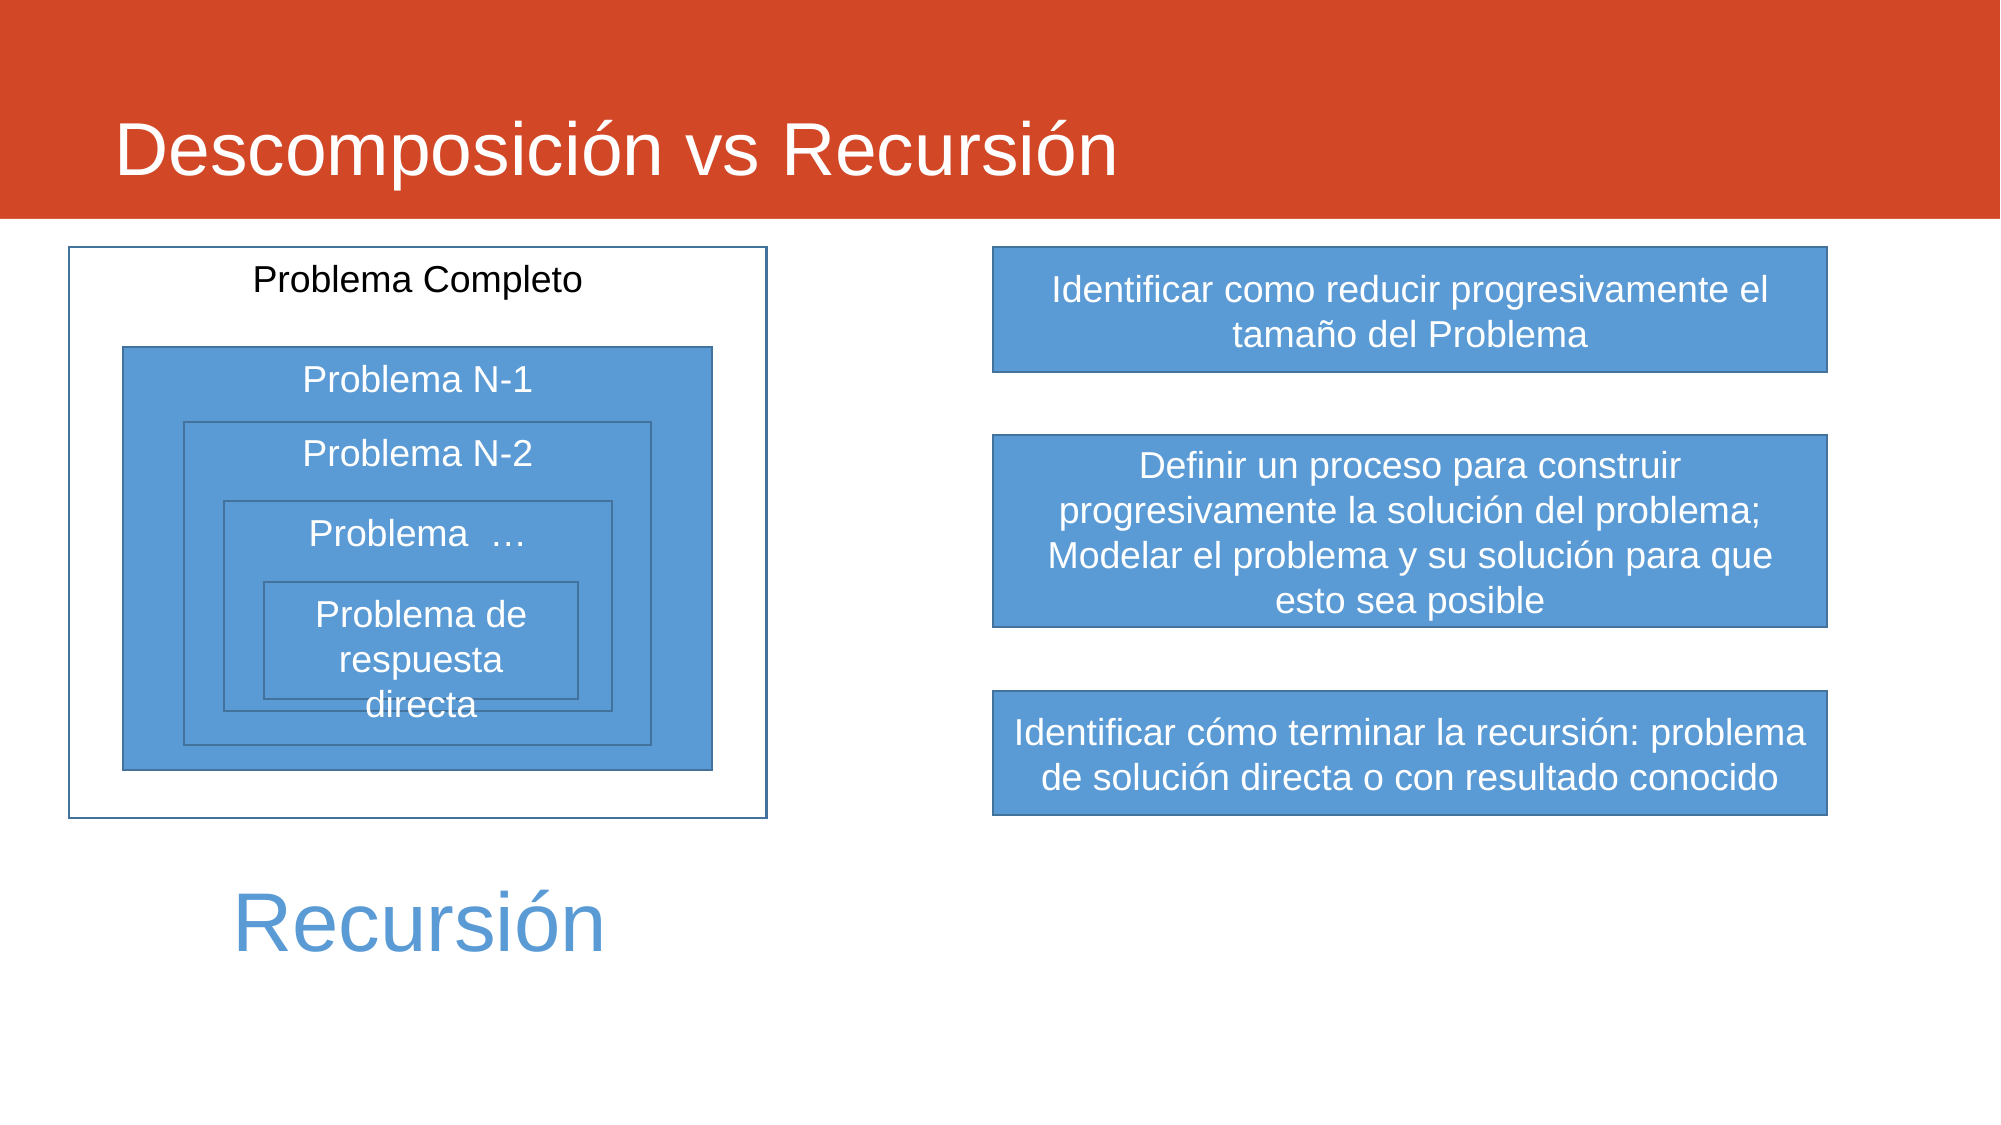

# Descomposición vs Recursión
Problema Completo
Identificar como reducir progresivamente el tamaño del Problema
Problema N-1
Problema N-2
Definir un proceso para construir progresivamente la solución del problema; Modelar el problema y su solución para que esto sea posible
Problema  …
Problema de respuesta directa
Identificar cómo terminar la recursión: problema de solución directa o con resultado conocido
Recursión